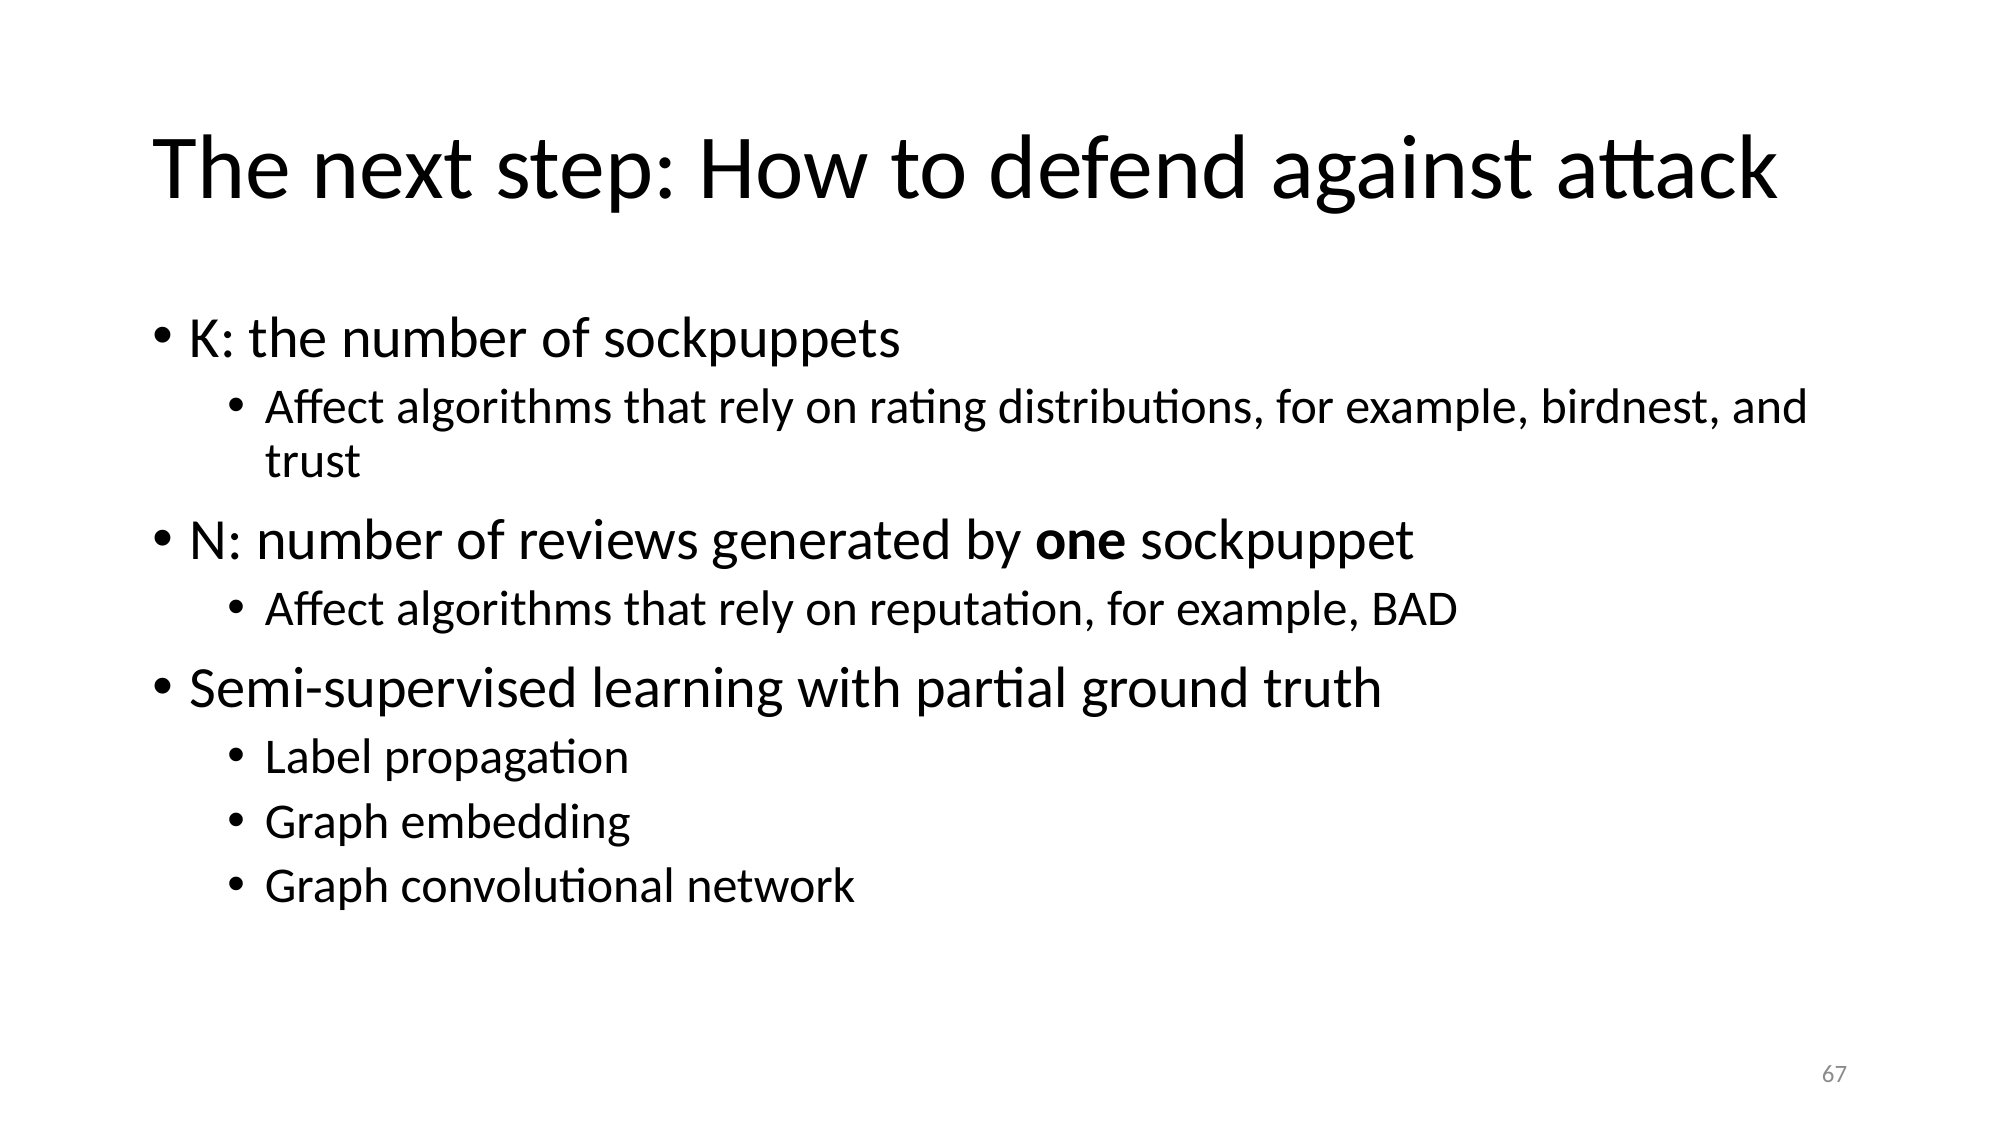

# The next step: How to defend against attack
K: the number of sockpuppets
Affect algorithms that rely on rating distributions, for example, birdnest, and trust
N: number of reviews generated by one sockpuppet
Affect algorithms that rely on reputation, for example, BAD
Semi-supervised learning with partial ground truth
Label propagation
Graph embedding
Graph convolutional network

67